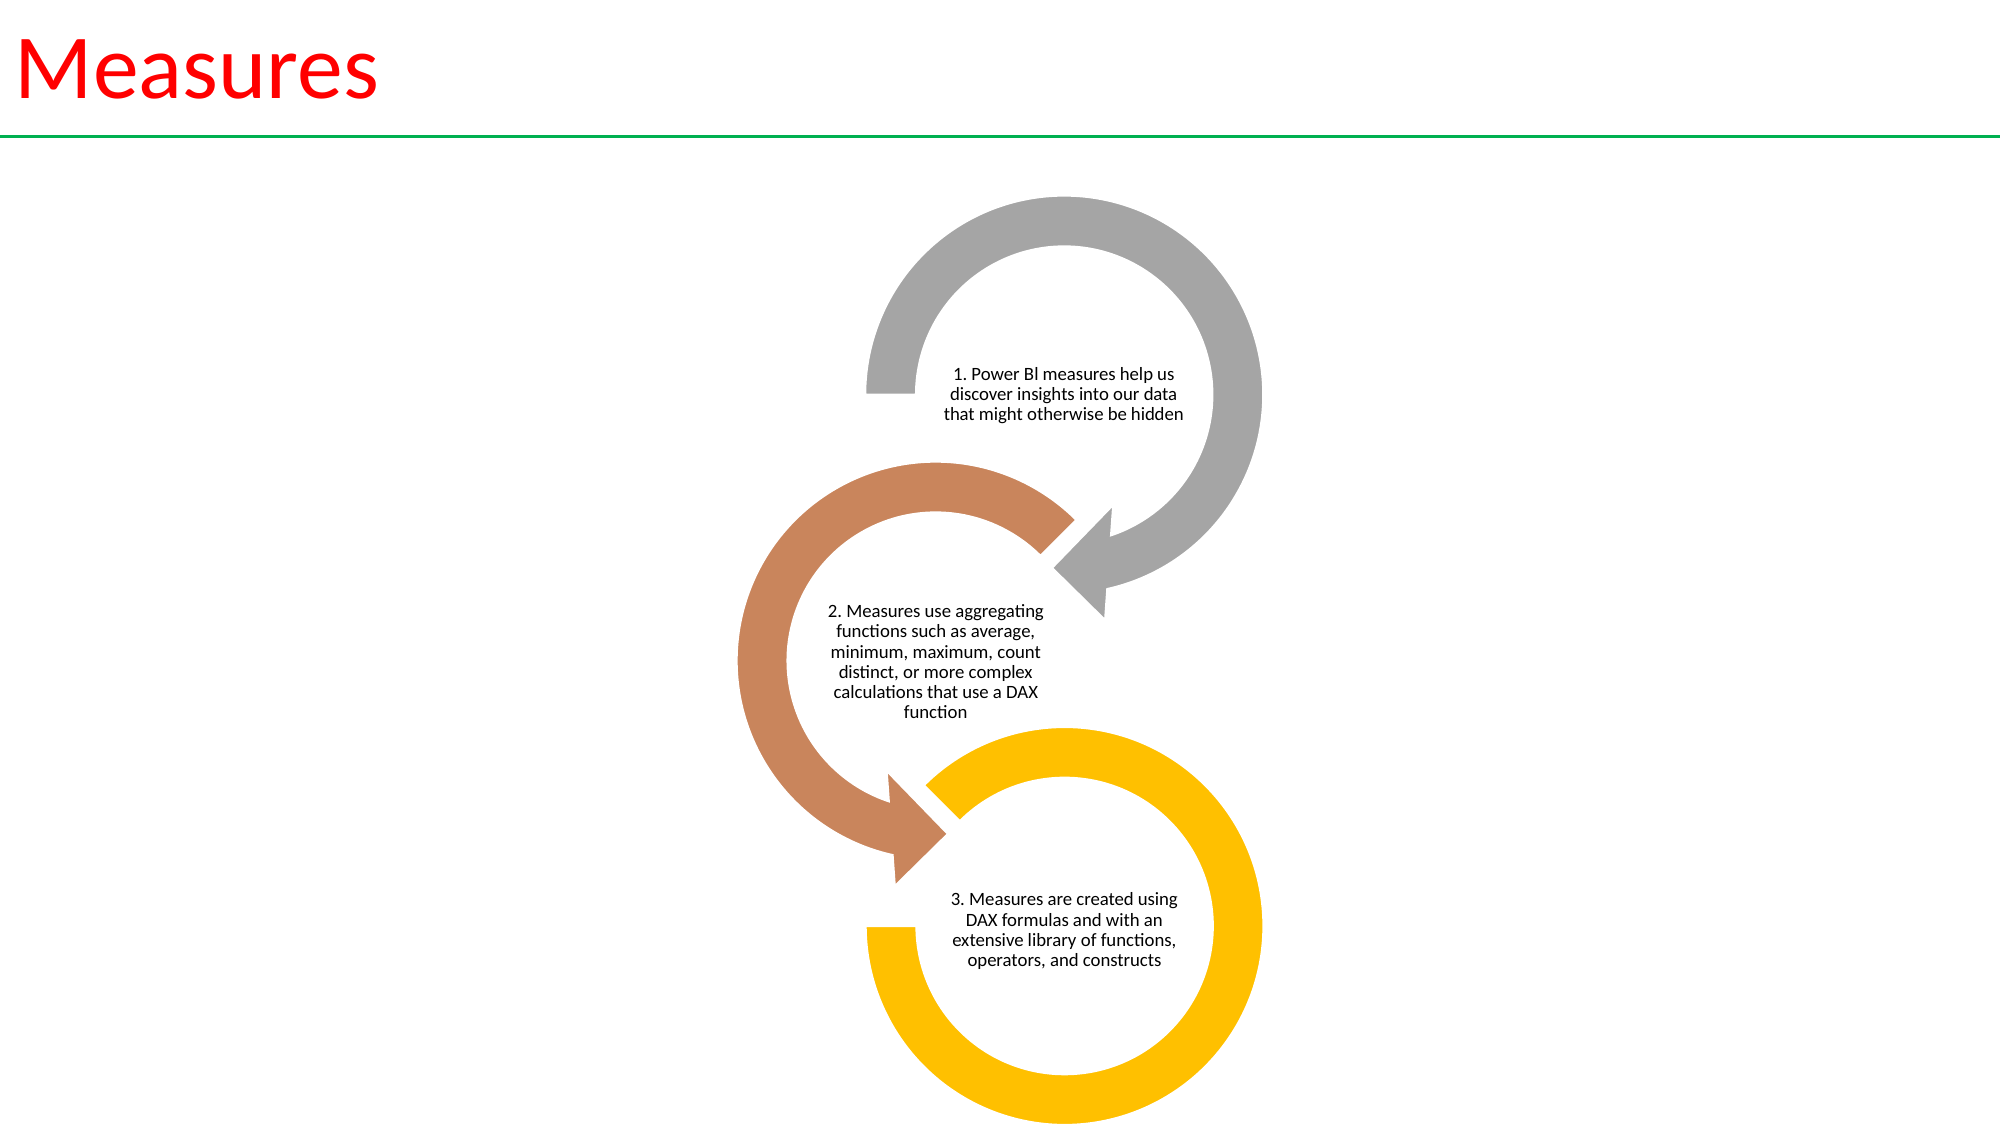

Measures
1. Power Bl measures help us discover insights into our data that might otherwise be hidden
2. Measures use aggregating functions such as average, minimum, maximum, count distinct, or more complex calculations that use a DAX function
3. Measures are created using DAX formulas and with an extensive library of functions, operators, and constructs